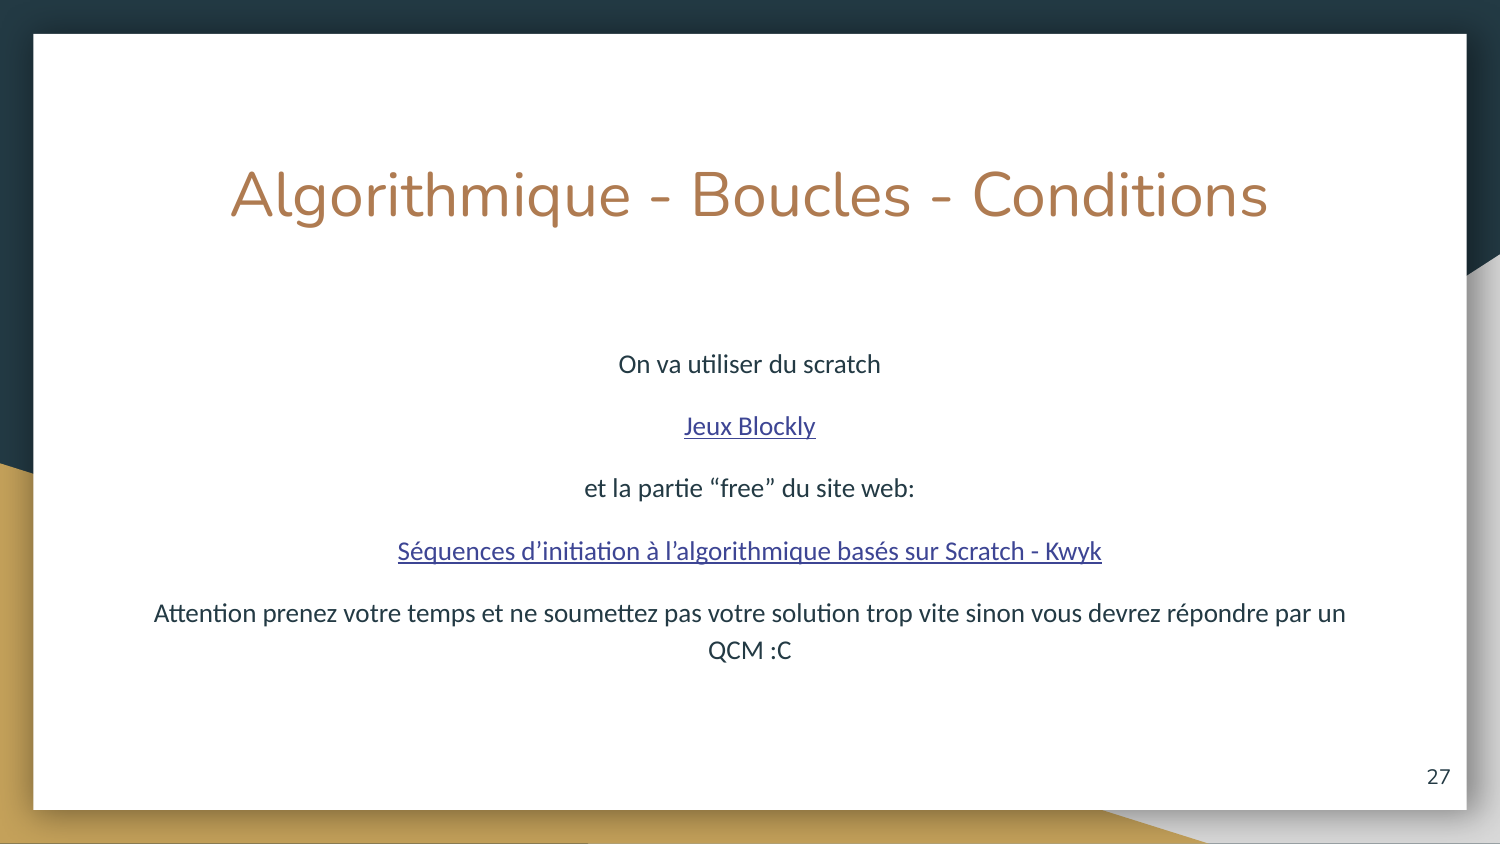

# Algorithmique - Boucles - Conditions
On va utiliser du scratch
Jeux Blockly
et la partie “free” du site web:
 Séquences d’initiation à l’algorithmique basés sur Scratch - Kwyk
Attention prenez votre temps et ne soumettez pas votre solution trop vite sinon vous devrez répondre par un QCM :C

27